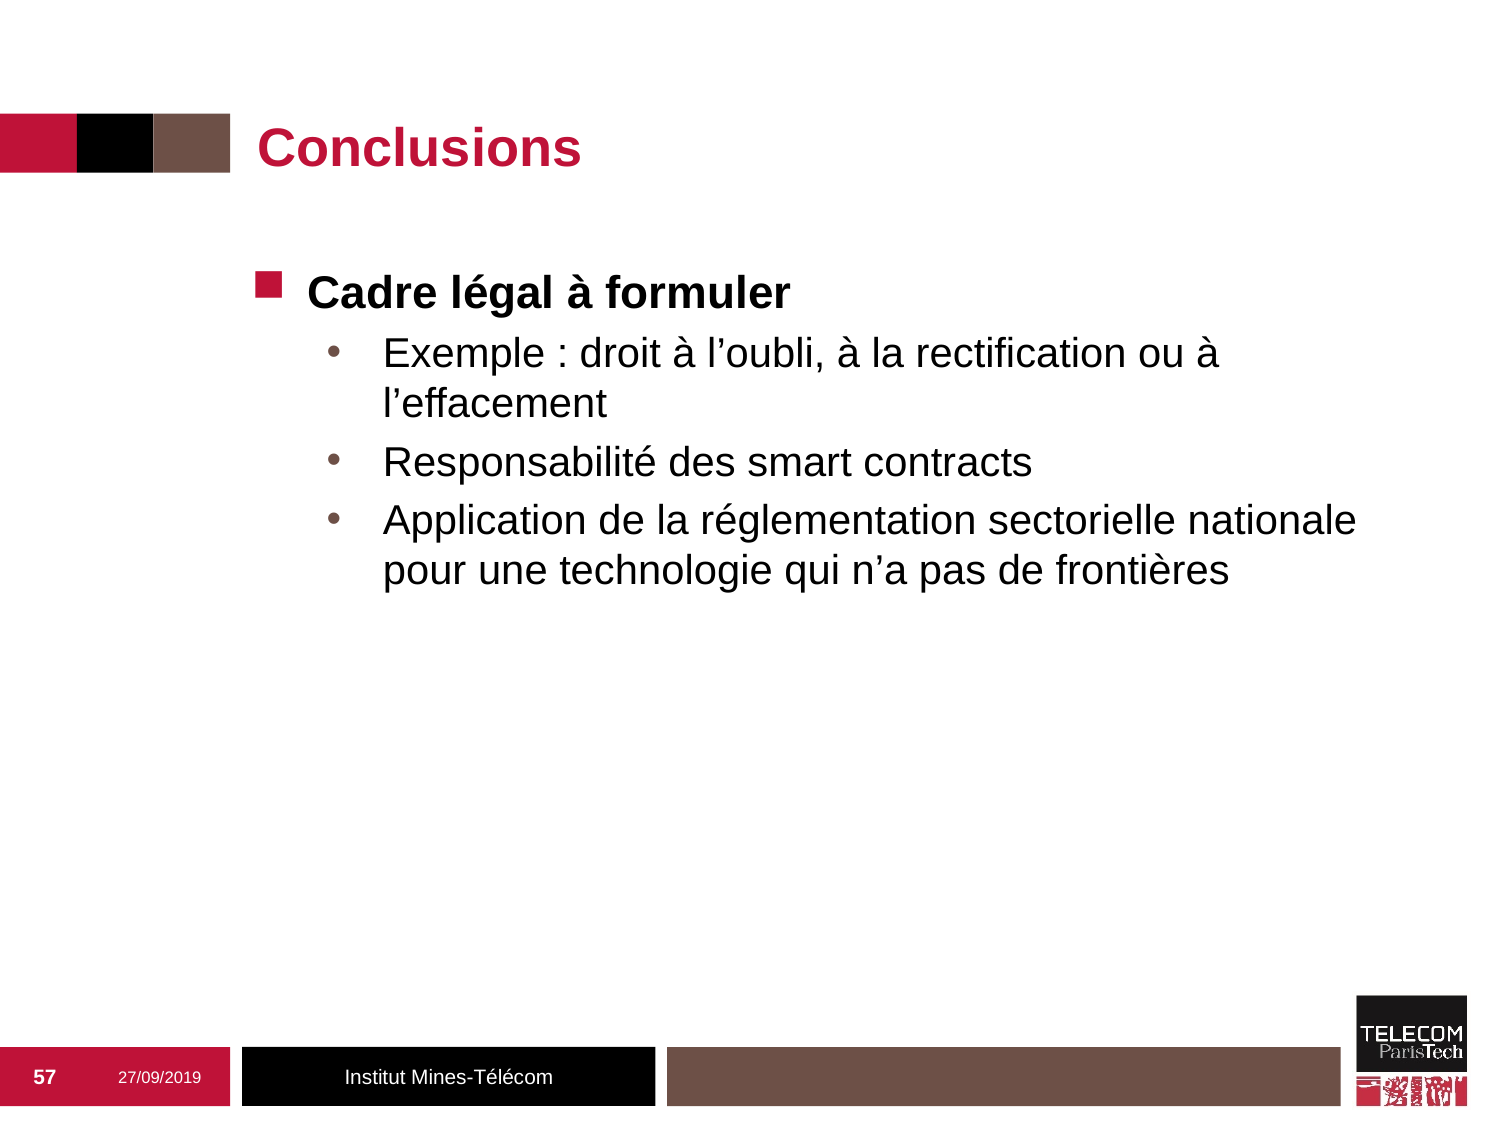

Conclusions
Cadre légal à formuler
Exemple : droit à l’oubli, à la rectification ou à l’effacement
Responsabilité des smart contracts
Application de la réglementation sectorielle nationale pour une technologie qui n’a pas de frontières

57
27/09/2019